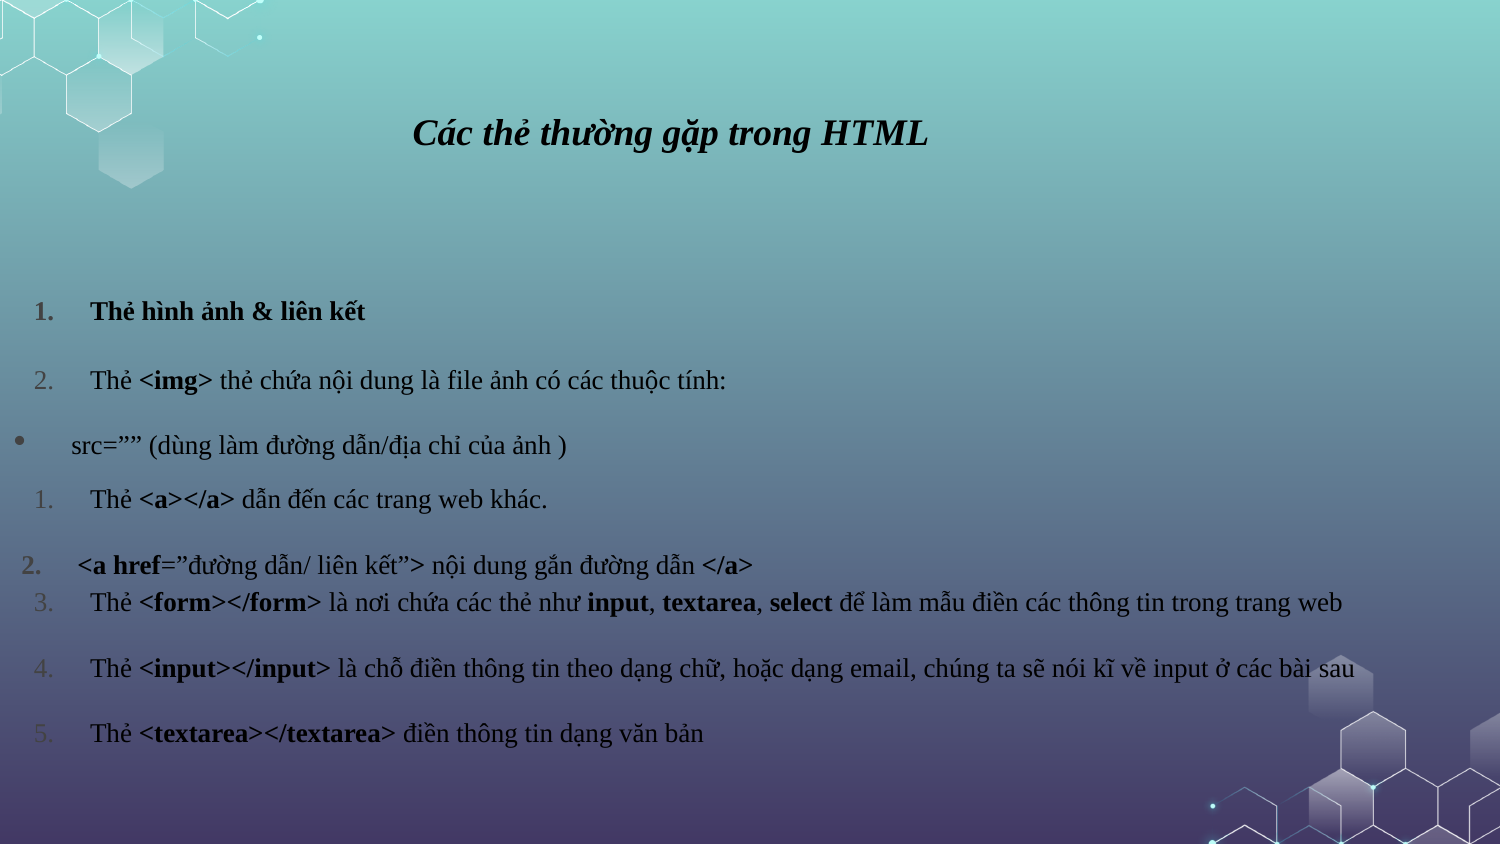

# Các thẻ thường gặp trong HTML
Thẻ hình ảnh & liên kết
Thẻ <img> thẻ chứa nội dung là file ảnh có các thuộc tính:
src=”” (dùng làm đường dẫn/địa chỉ của ảnh )
Thẻ <a></a> dẫn đến các trang web khác.
<a href=”đường dẫn/ liên kết”> nội dung gắn đường dẫn </a>
Thẻ <form></form> là nơi chứa các thẻ như input, textarea, select để làm mẫu điền các thông tin trong trang web
Thẻ <input></input> là chỗ điền thông tin theo dạng chữ, hoặc dạng email, chúng ta sẽ nói kĩ về input ở các bài sau
Thẻ <textarea></textarea> điền thông tin dạng văn bản

.